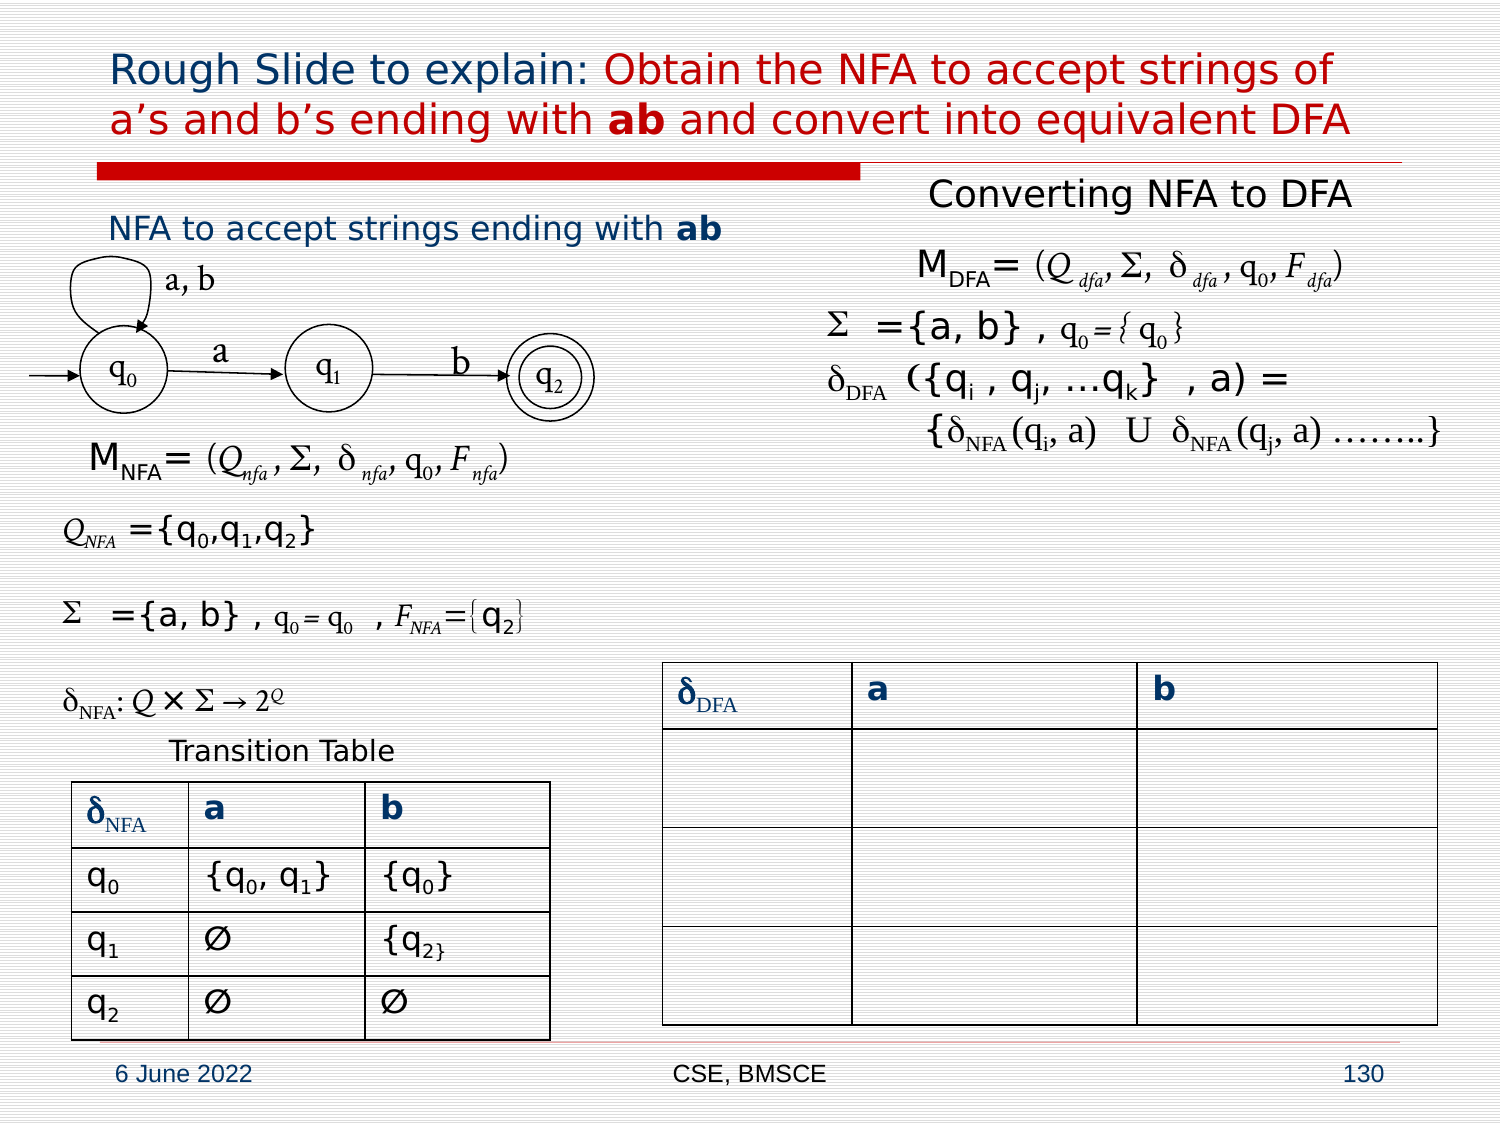

# Rough Slide to explain: Obtain the NFA to accept strings of a’s and b’s ending with ab and convert into equivalent DFA
Converting NFA to DFA
NFA to accept strings ending with ab
MDFA= (Q dfa, Σ,  δ dfa , q0, F dfa)
a, b

={a, b} , q0 = { q0 }
δDFA ({qi , qj, …qk}  , a) =
        {δNFA (qi, a)   U  δNFA (qj, a) ……..}

a

b
q1
q0

q2

MNFA= (Qnfa , Σ,  δ nfa, q0, F nfa)
QNFA ={q0,q1,q2}

={a, b} , q0 = q0  , FNFA={q2}

δNFA: Q × Σ → 2Q
| δDFA | a | b |
| --- | --- | --- |
|  |  |  |
|  |  |  |
|  |  |  |
Transition Table
| δNFA | a | b |
| --- | --- | --- |
| q0 | {q0, q1} | {q0} |
| q1 | ∅ | {q2} |
| q2 | ∅ | ∅ |
CSE, BMSCE
130
6 June 2022